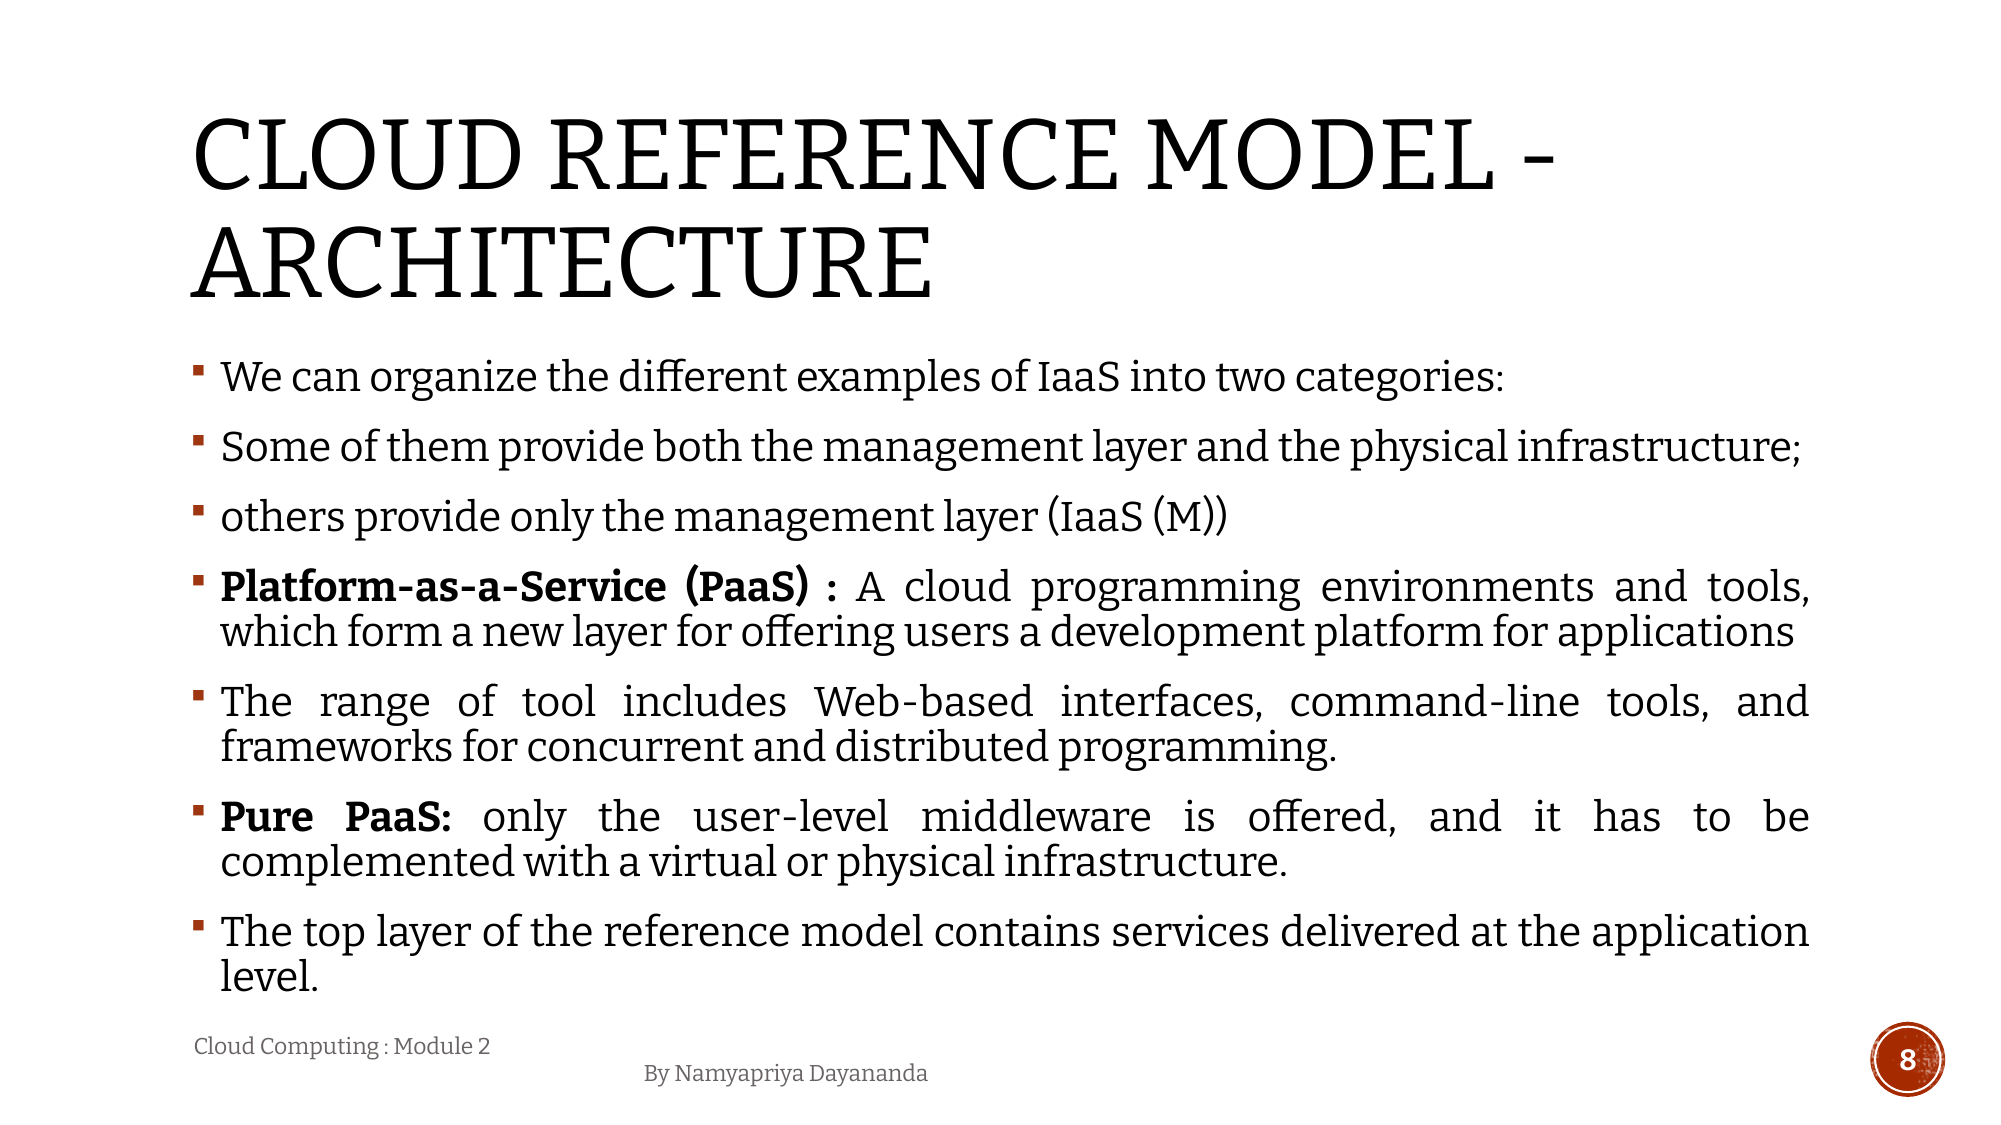

# CLOUD REFERENCE MODEL - ARCHITECTURE
We can organize the different examples of IaaS into two categories:
Some of them provide both the management layer and the physical infrastructure;
others provide only the management layer (IaaS (M))
Platform-as-a-Service (PaaS) : A cloud programming environments and tools, which form a new layer for offering users a development platform for applications
The range of tool includes Web-based interfaces, command-line tools, and frameworks for concurrent and distributed programming.
Pure PaaS: only the user-level middleware is offered, and it has to be complemented with a virtual or physical infrastructure.
The top layer of the reference model contains services delivered at the application level.
Cloud Computing : Module 2                                                   										By Namyapriya Dayananda
8